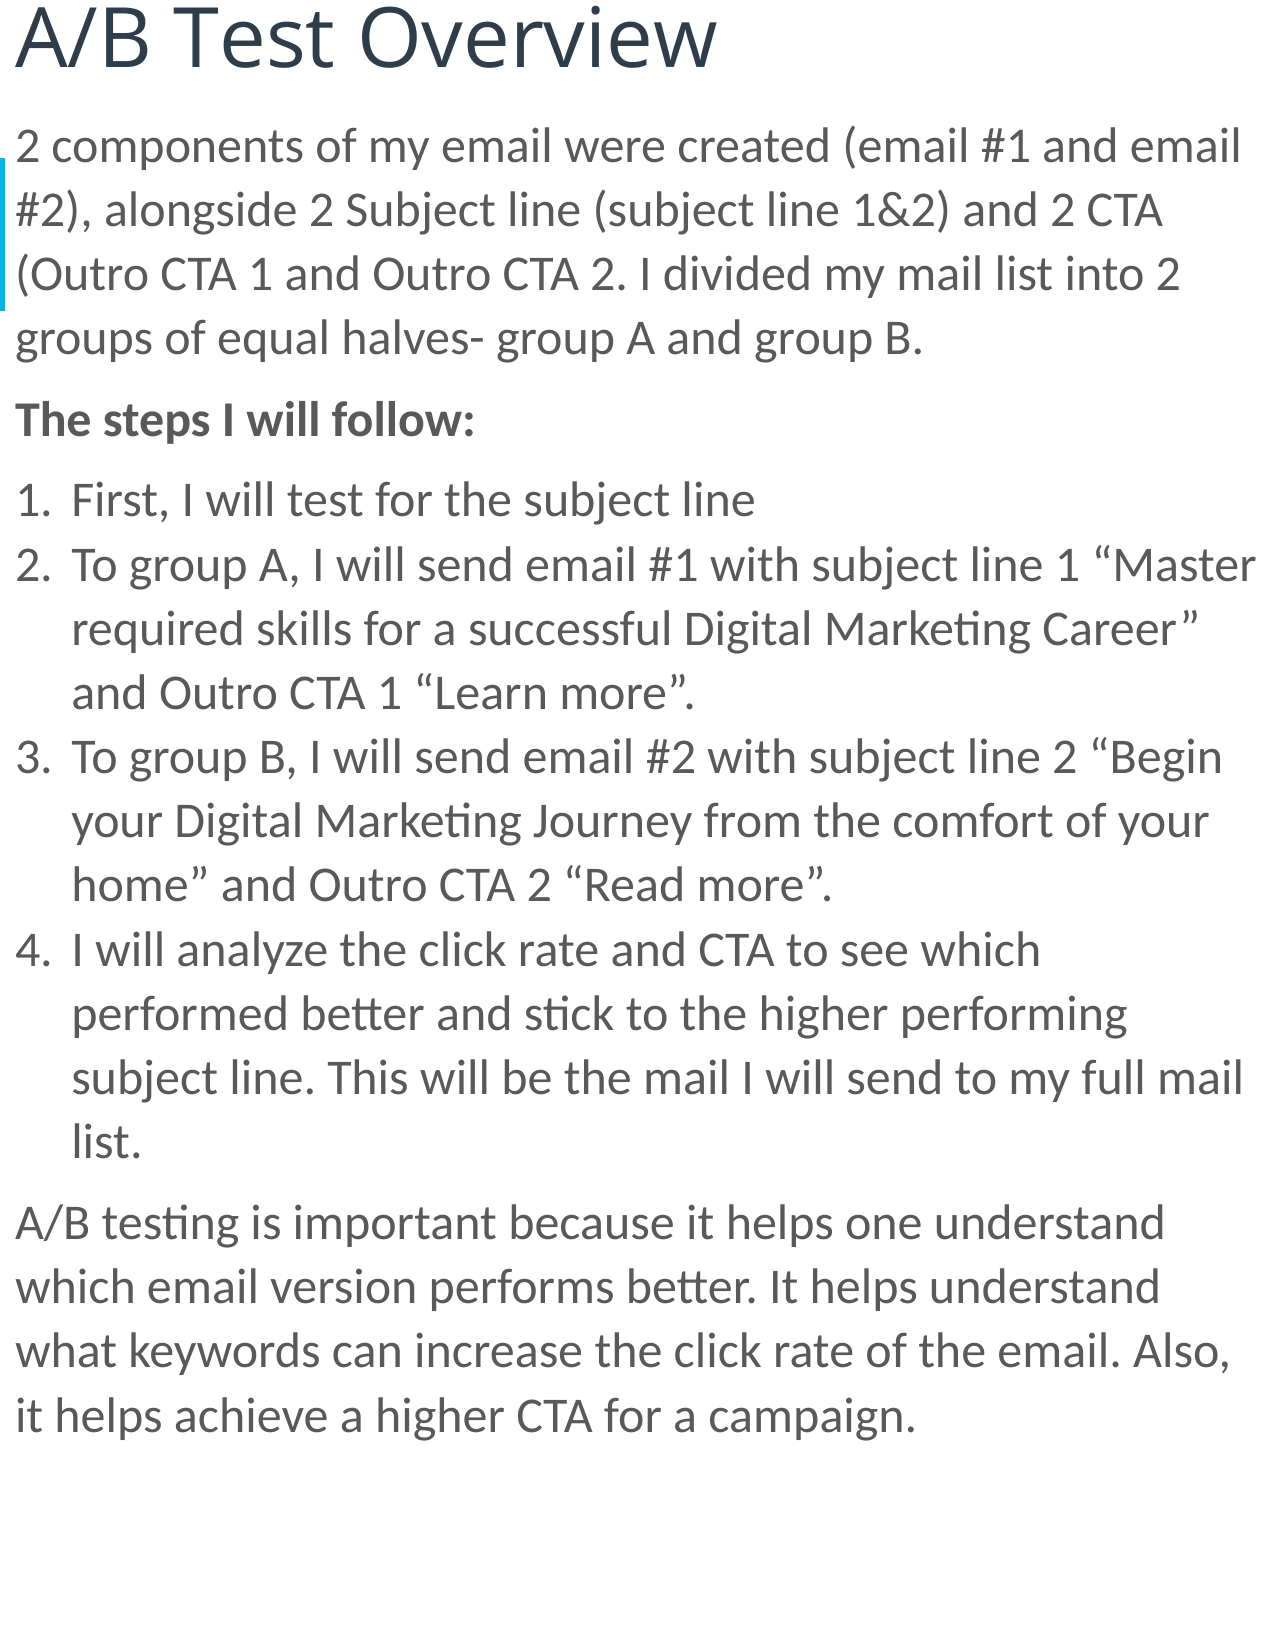

# A/B Test Overview
2 components of my email were created (email #1 and email #2), alongside 2 Subject line (subject line 1&2) and 2 CTA (Outro CTA 1 and Outro CTA 2. I divided my mail list into 2 groups of equal halves- group A and group B.
The steps I will follow:
First, I will test for the subject line
To group A, I will send email #1 with subject line 1 “Master required skills for a successful Digital Marketing Career” and Outro CTA 1 “Learn more”.
To group B, I will send email #2 with subject line 2 “Begin your Digital Marketing Journey from the comfort of your home” and Outro CTA 2 “Read more”.
I will analyze the click rate and CTA to see which performed better and stick to the higher performing subject line. This will be the mail I will send to my full mail list.
A/B testing is important because it helps one understand which email version performs better. It helps understand what keywords can increase the click rate of the email. Also, it helps achieve a higher CTA for a campaign.